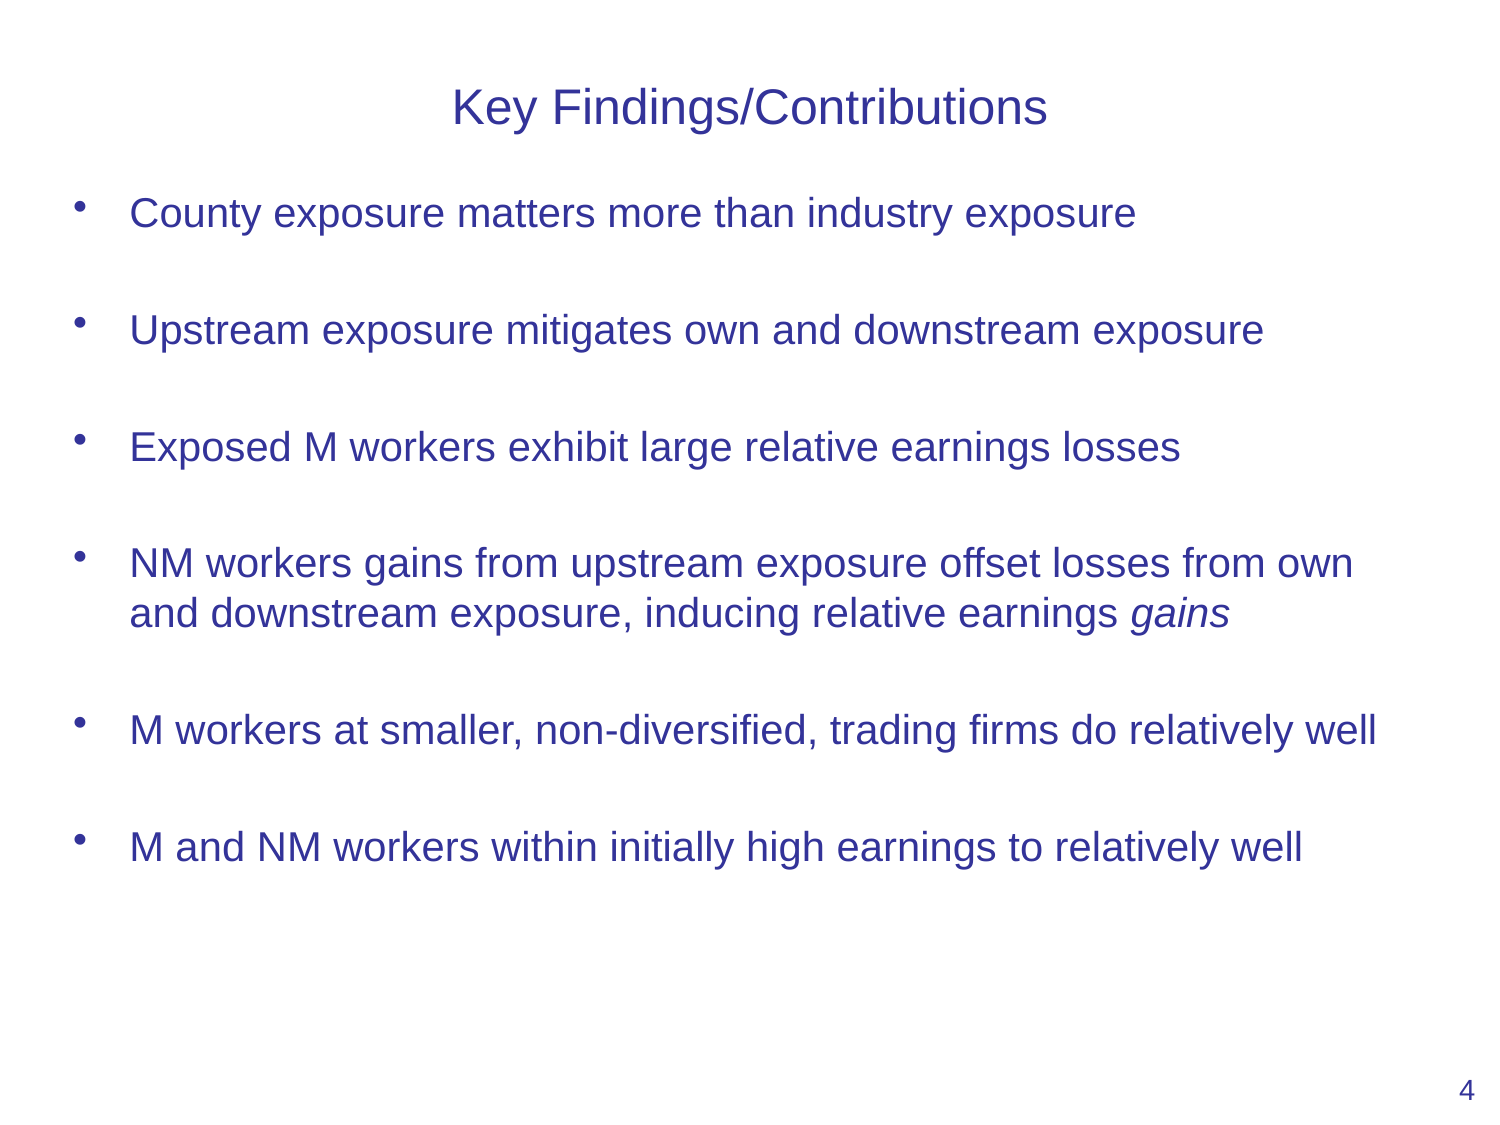

# Key Findings/Contributions
County exposure matters more than industry exposure

Upstream exposure mitigates own and downstream exposure

Exposed M workers exhibit large relative earnings losses

NM workers gains from upstream exposure offset losses from own and downstream exposure, inducing relative earnings gains

M workers at smaller, non-diversified, trading firms do relatively well

M and NM workers within initially high earnings to relatively well

4